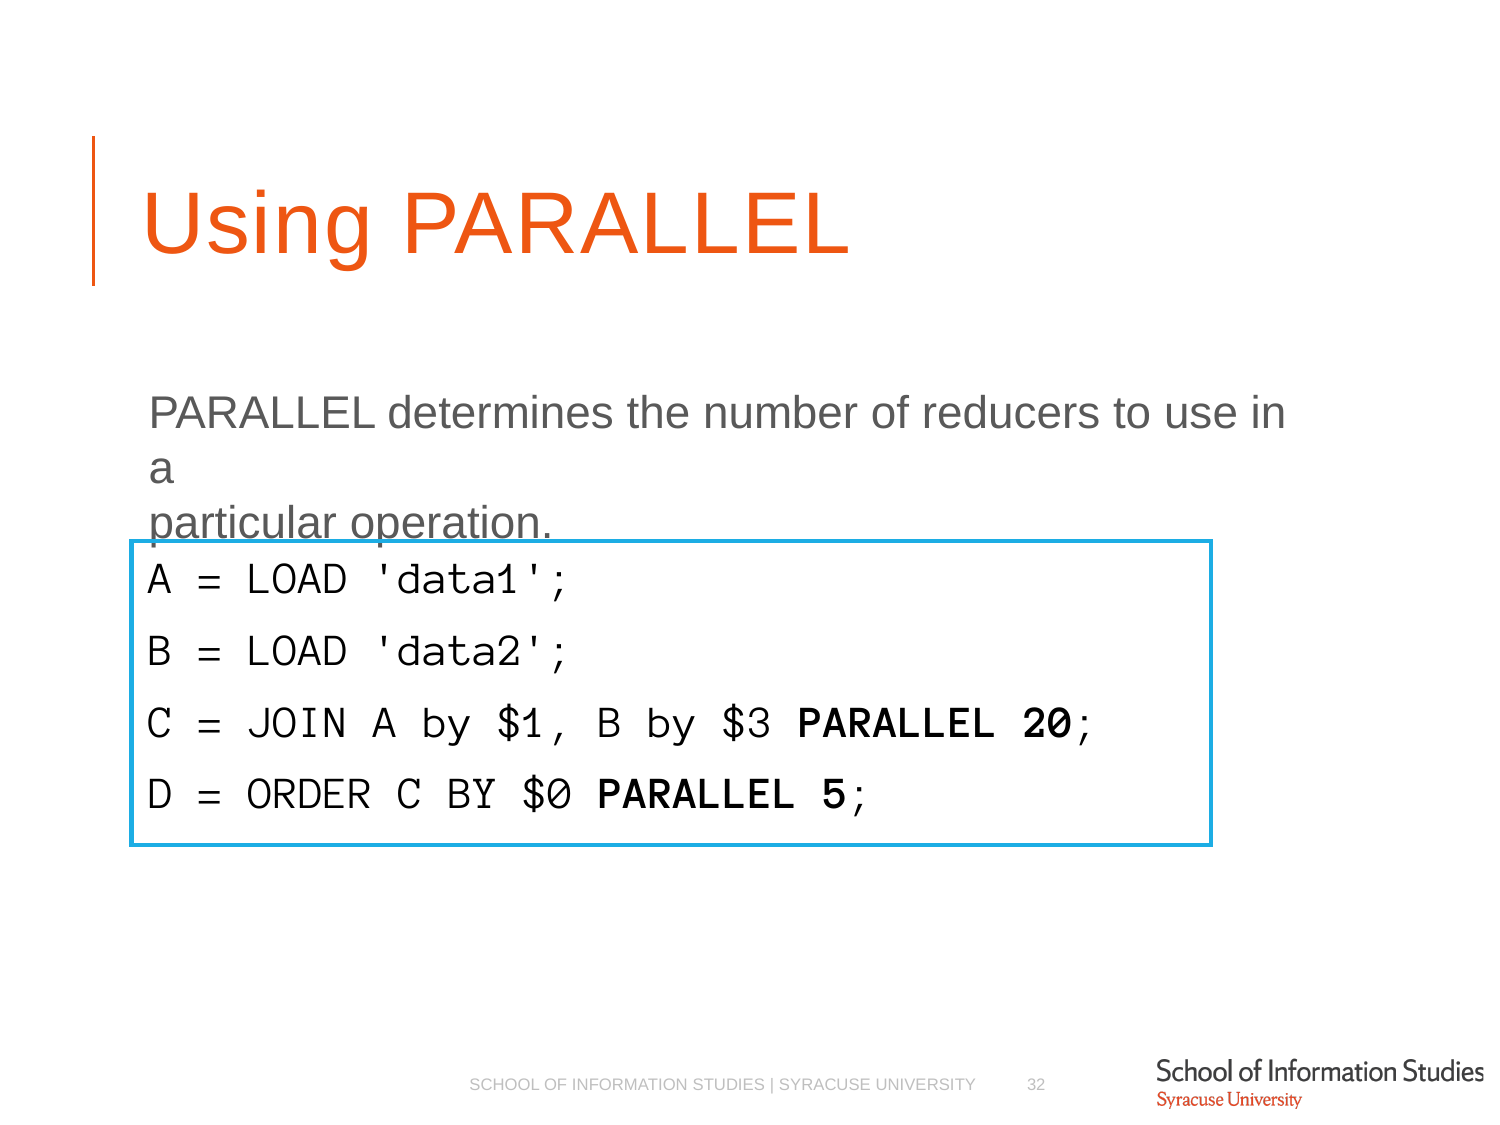

# Using PARALLEL
PARALLEL determines the number of reducers to use in a
particular operation.

A = LOAD 'data1';
B = LOAD 'data2';
C = JOIN A by $1, B by $3 PARALLEL 20;
D = ORDER C BY $0 PARALLEL 5;
School of Information Studies | Syracuse University
32